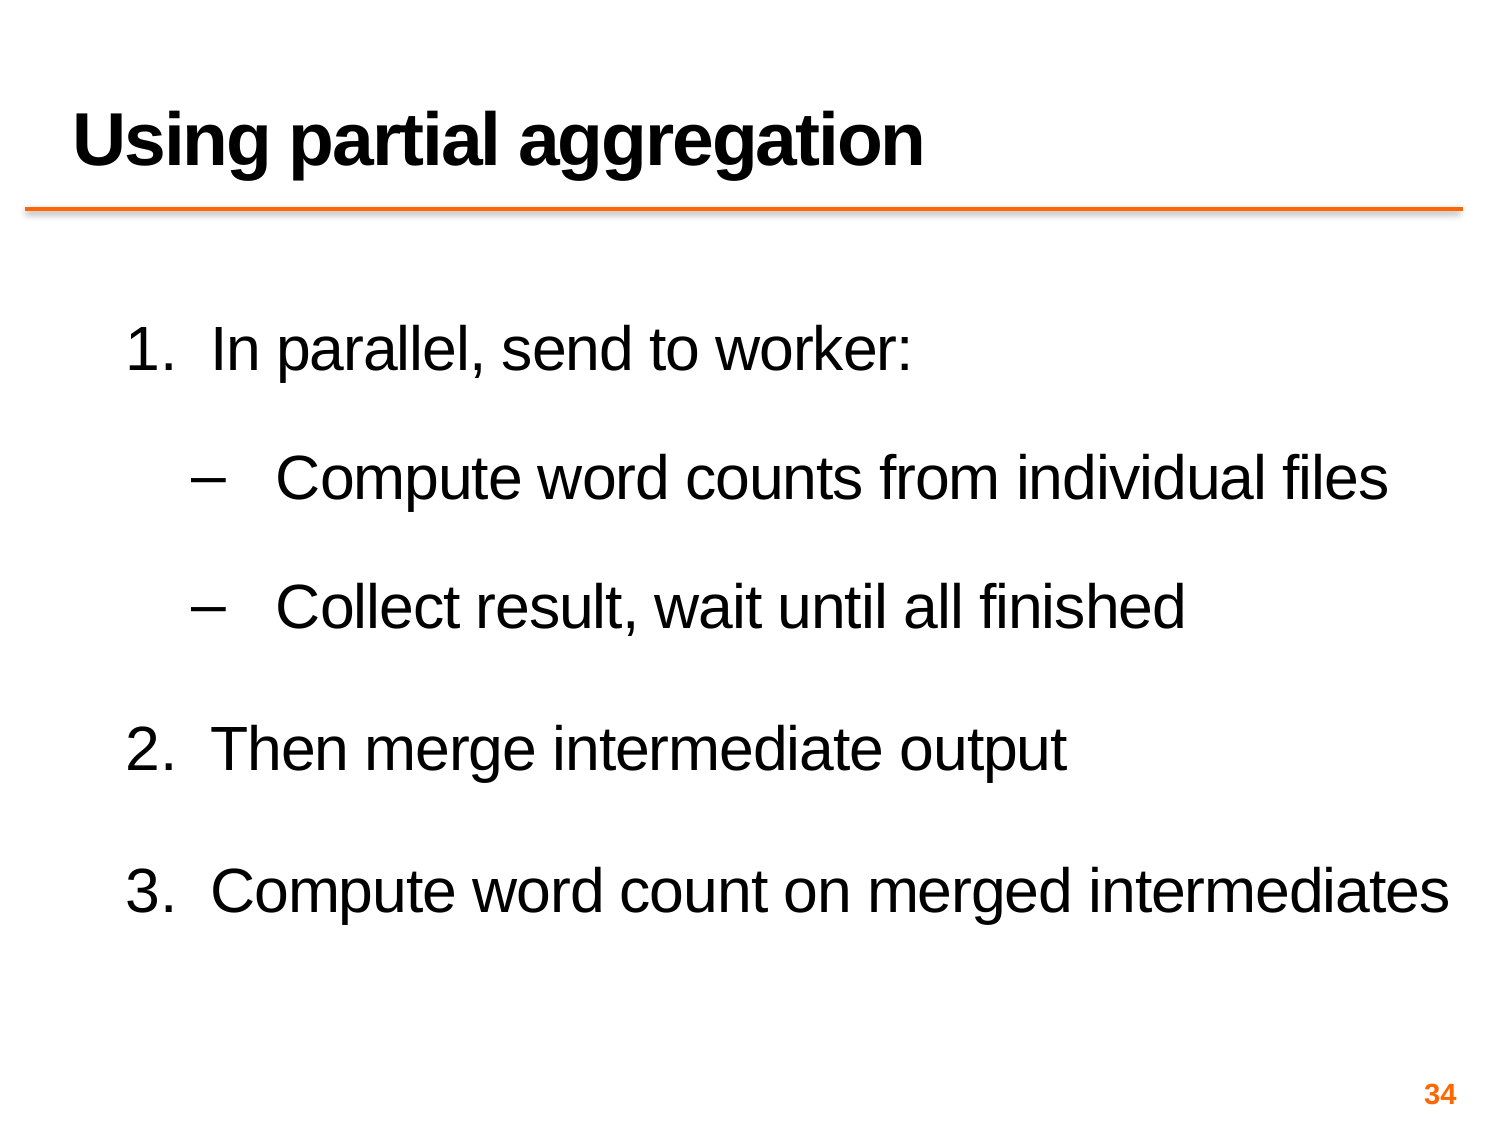

# Using partial aggregation
In parallel, send to worker:
Compute word counts from individual files
Collect result, wait until all finished
Then merge intermediate output
Compute word count on merged intermediates
34